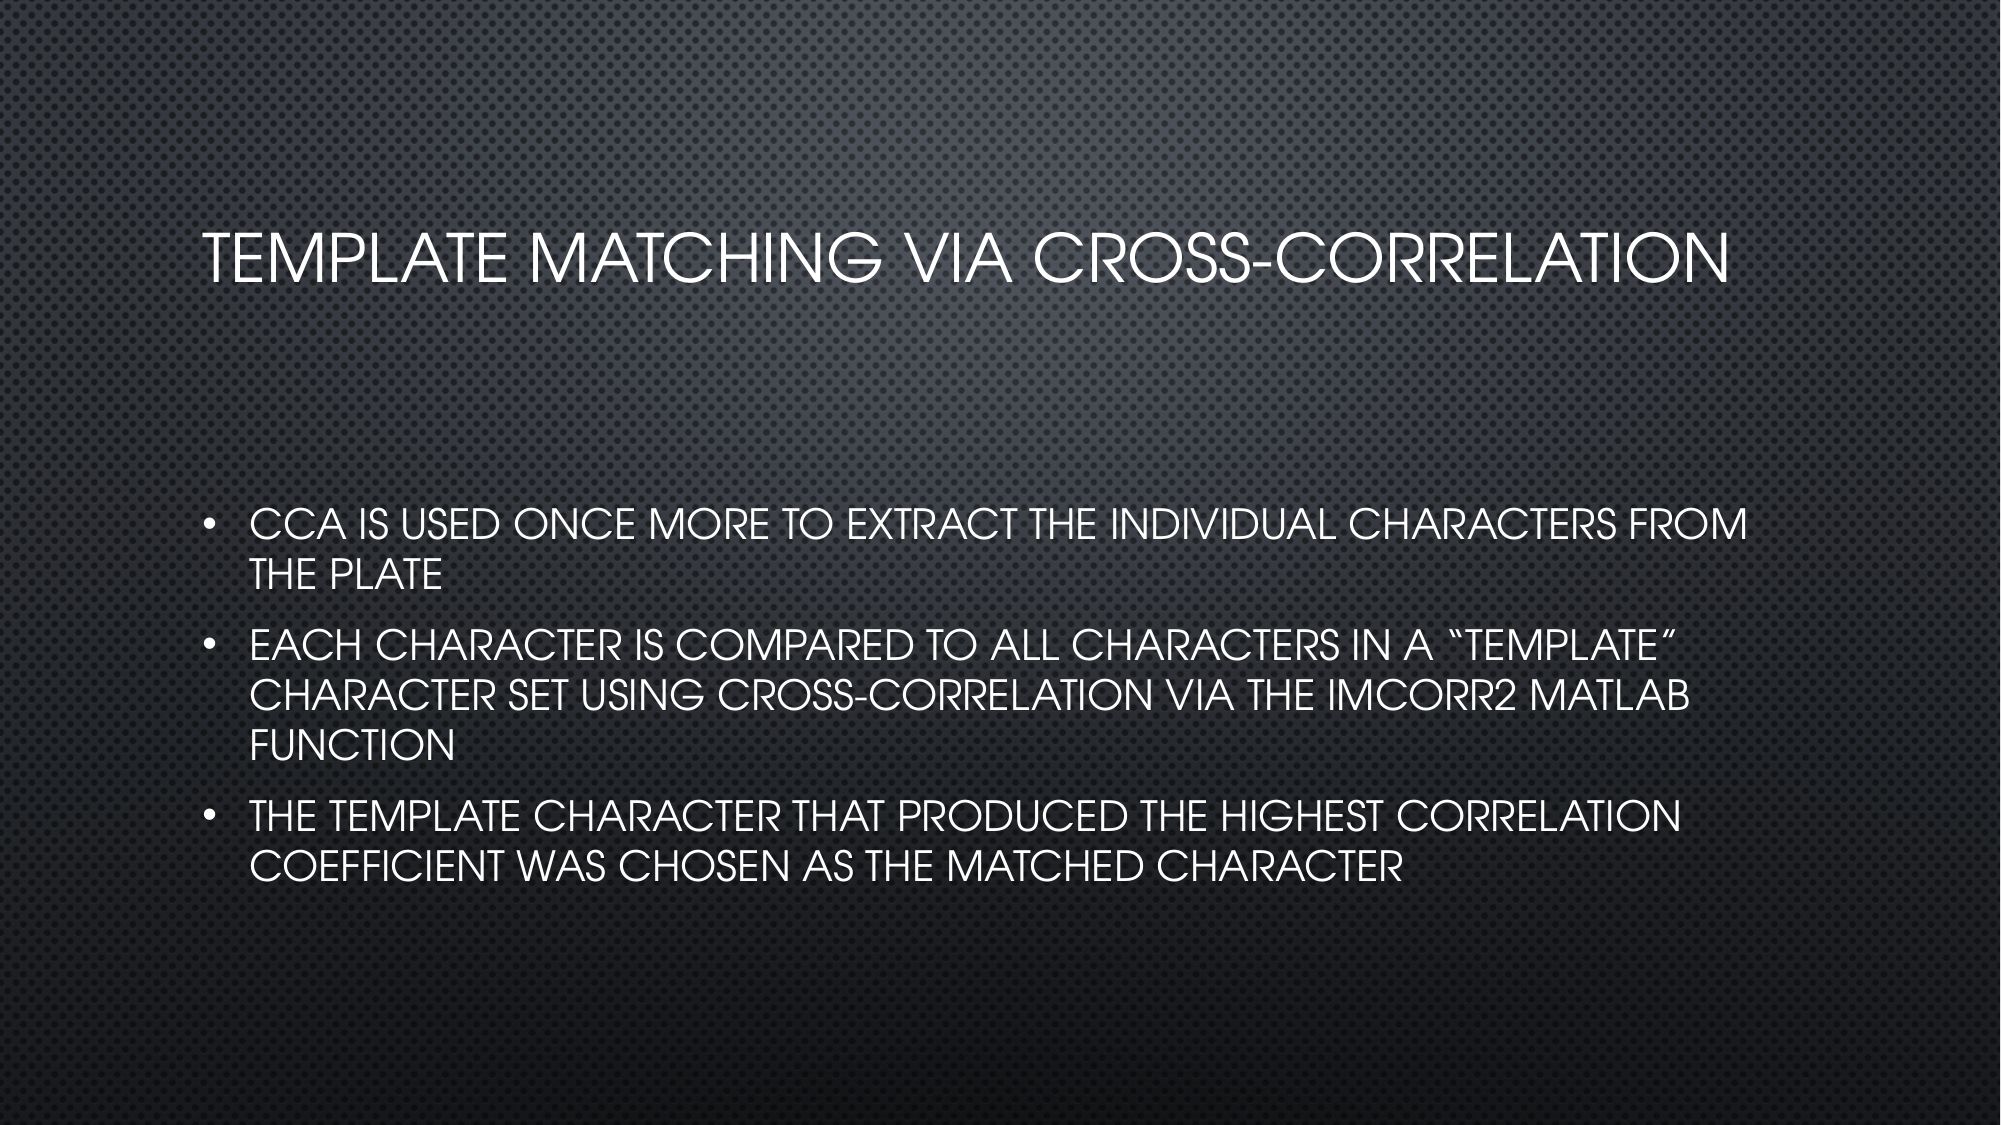

# Template matching via Cross-correlation
CCA is used once more to extract the individual characters from the plate
Each character is compared to all characters in a “Template” character set using cross-correlation via the imcorr2 matlab function
The template character that produced the highest correlation coefficient was chosen as the matched character